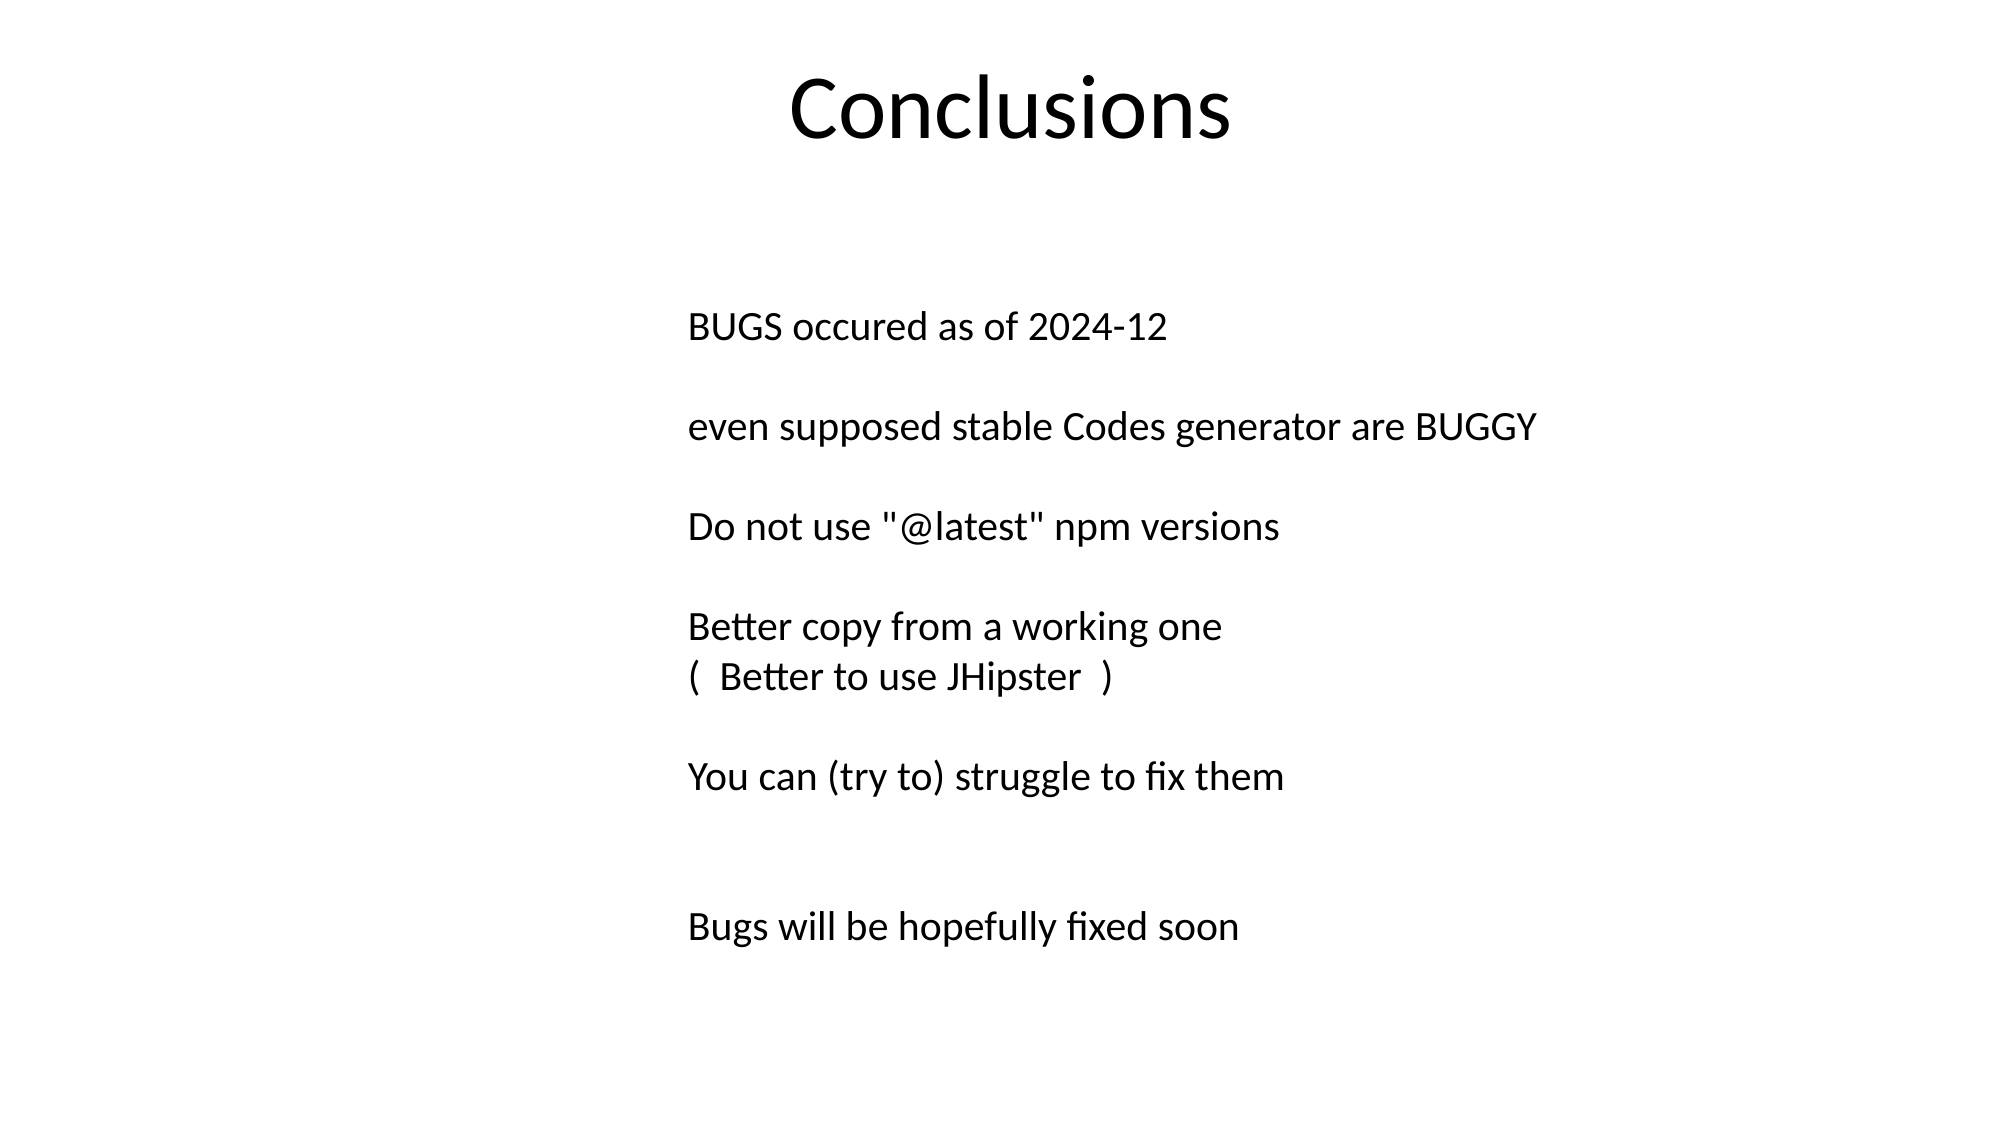

# Conclusions
BUGS occured as of 2024-12

even supposed stable Codes generator are BUGGY

Do not use "@latest" npm versions

Better copy from a working one
(  Better to use JHipster  )

You can (try to) struggle to fix them

Bugs will be hopefully fixed soon